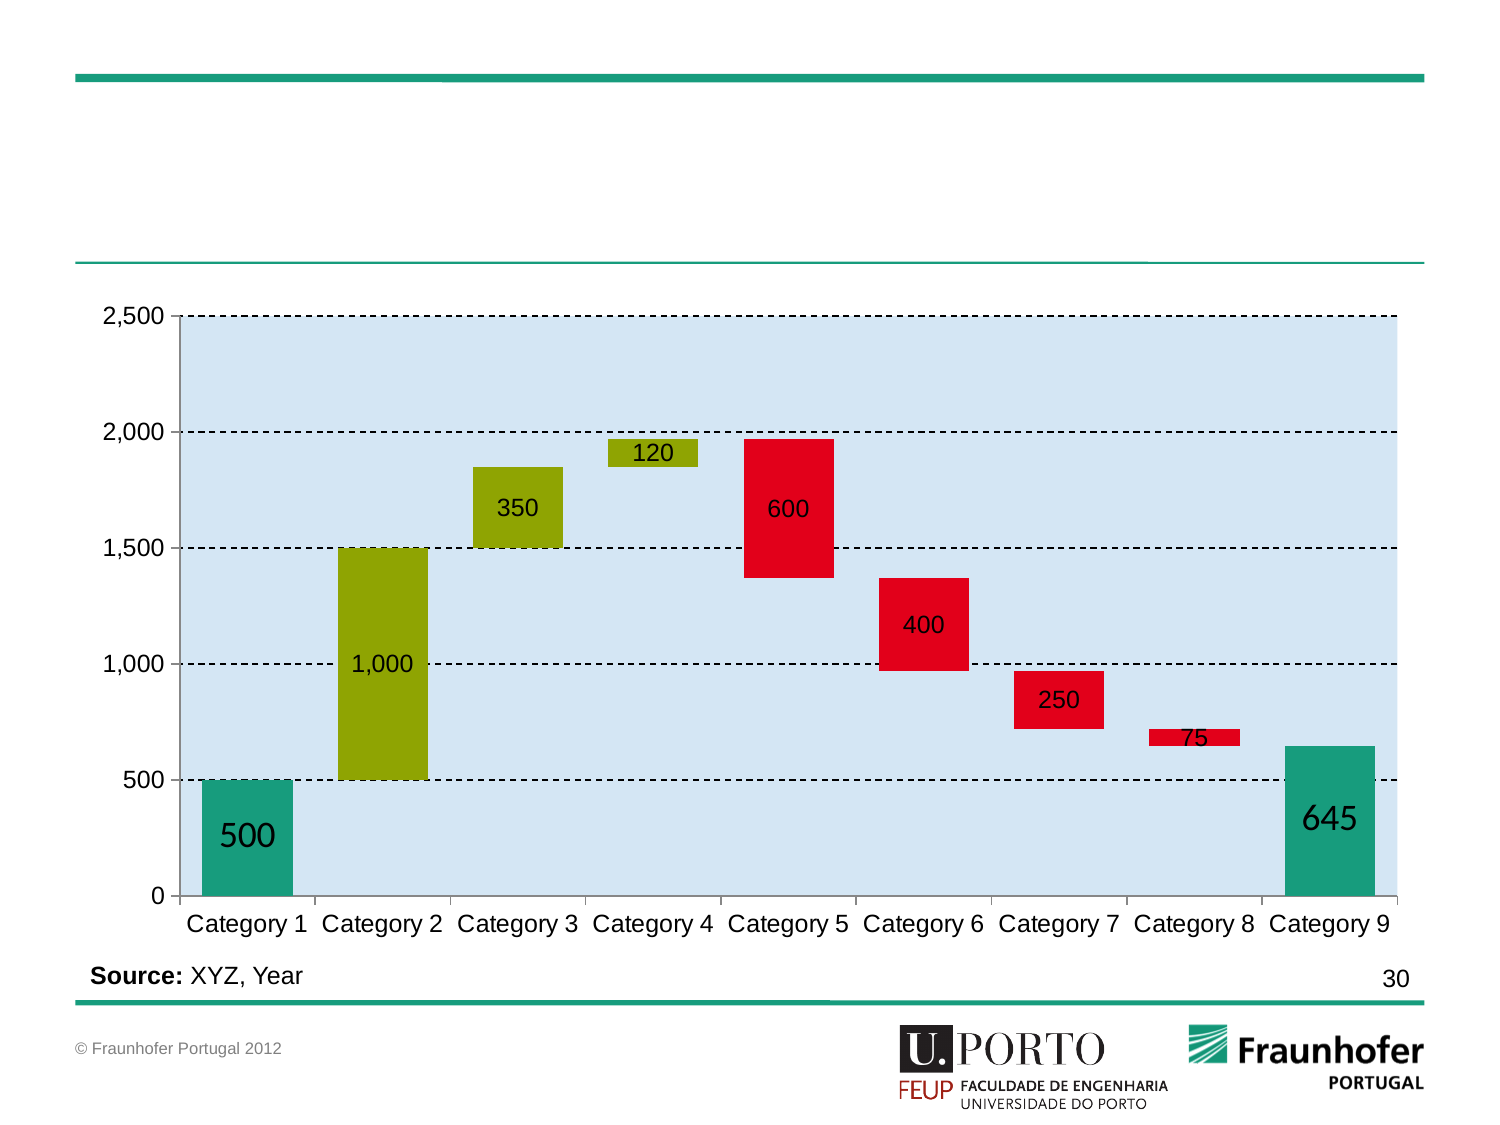

#

### Chart

| Category | Series 1 | Series 2 |
|---|---|---|
| Category 1 | 500.0 | None |
| Category 2 | 500.0 | 1000.0 |
| Category 3 | 1500.0 | 350.0 |
| Category 4 | 1850.0 | 120.0 |
| Category 5 | 1370.0 | 600.0 |
| Category 6 | 970.0 | 400.0 |
| Category 7 | 720.0 | 250.0 |
| Category 8 | 645.0 | 75.0 |
| Category 9 | 645.0 | None |
Source: XYZ, Year